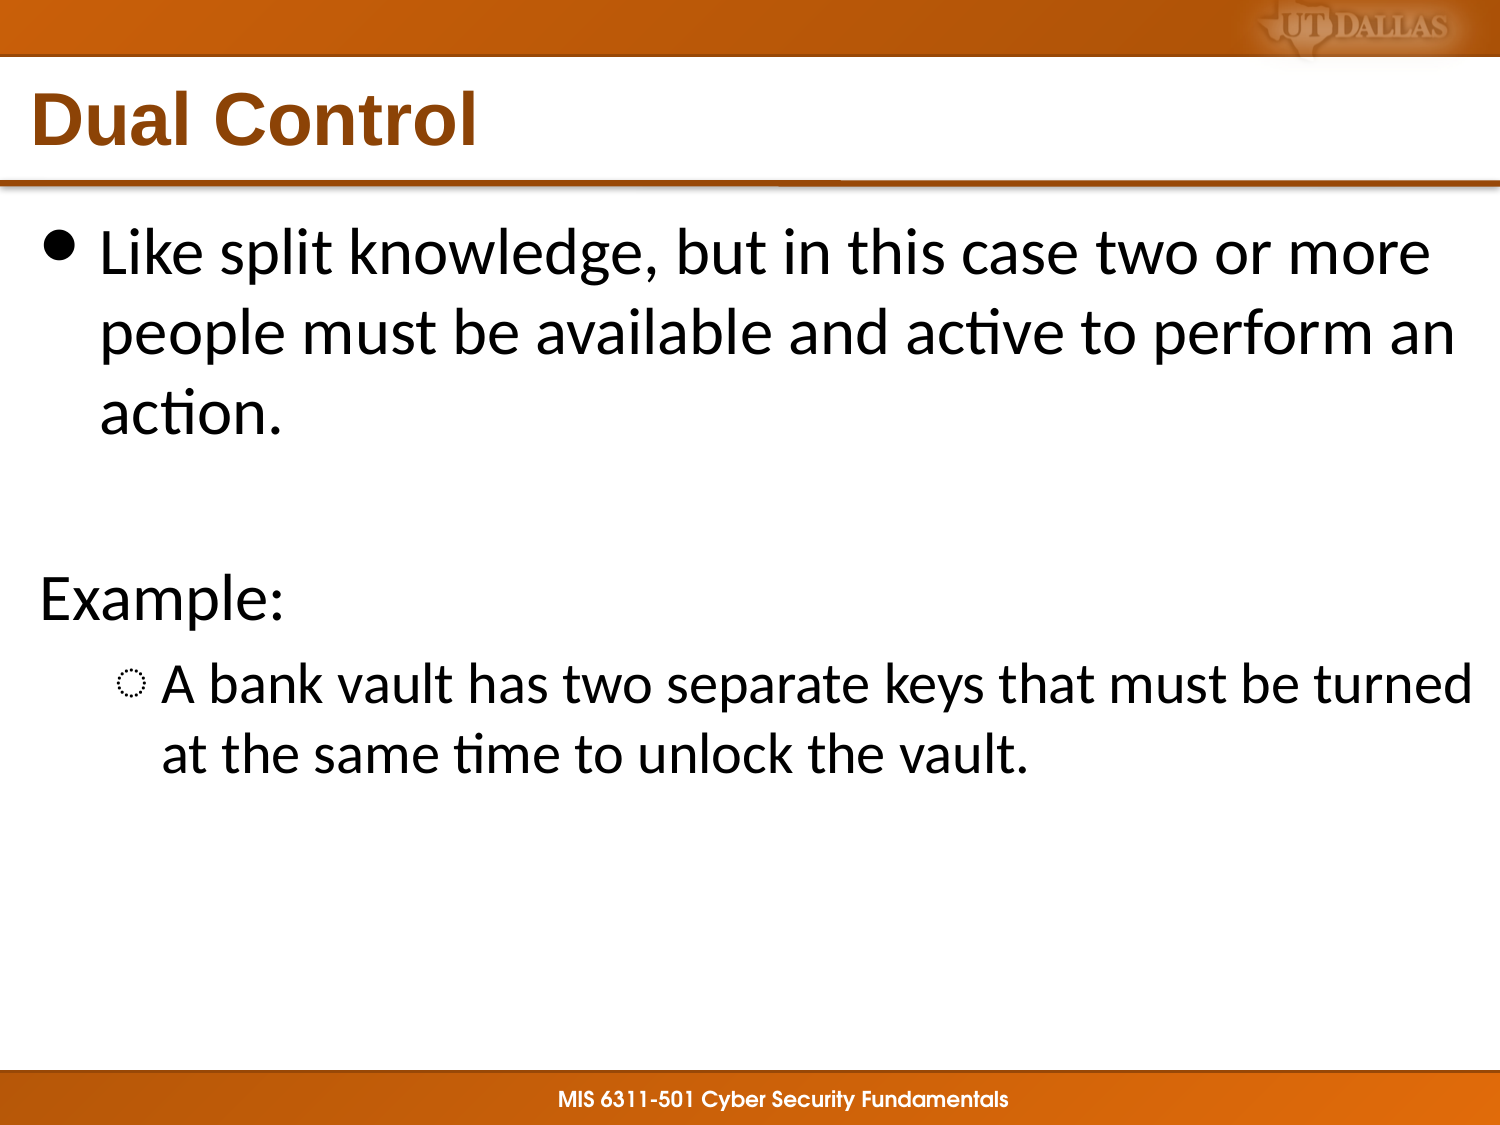

# Dual Control
Like split knowledge, but in this case two or more people must be available and active to perform an action.

Example:
A bank vault has two separate keys that must be turned at the same time to unlock the vault.